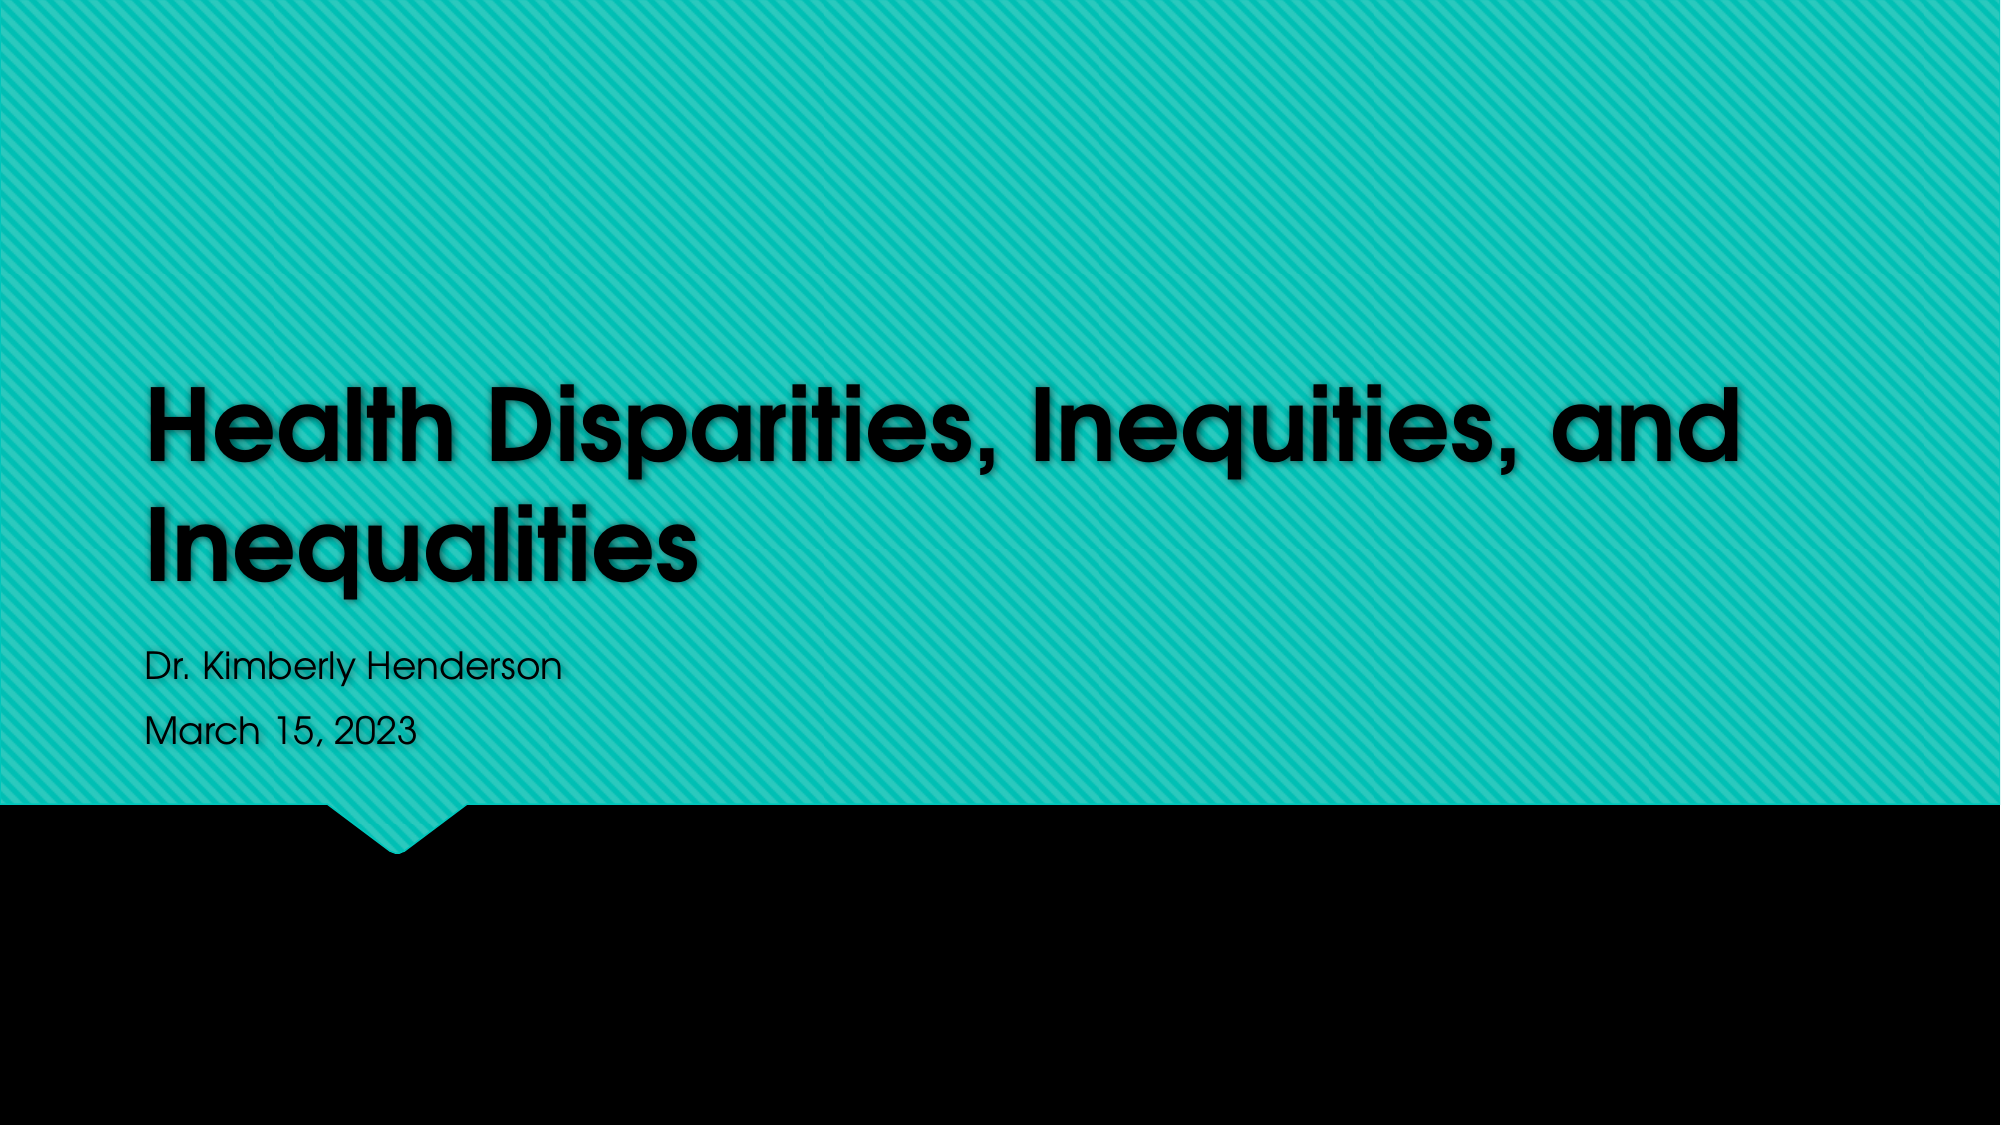

# Health Disparities, Inequities, and Inequalities
Dr. Kimberly Henderson
March 15, 2023